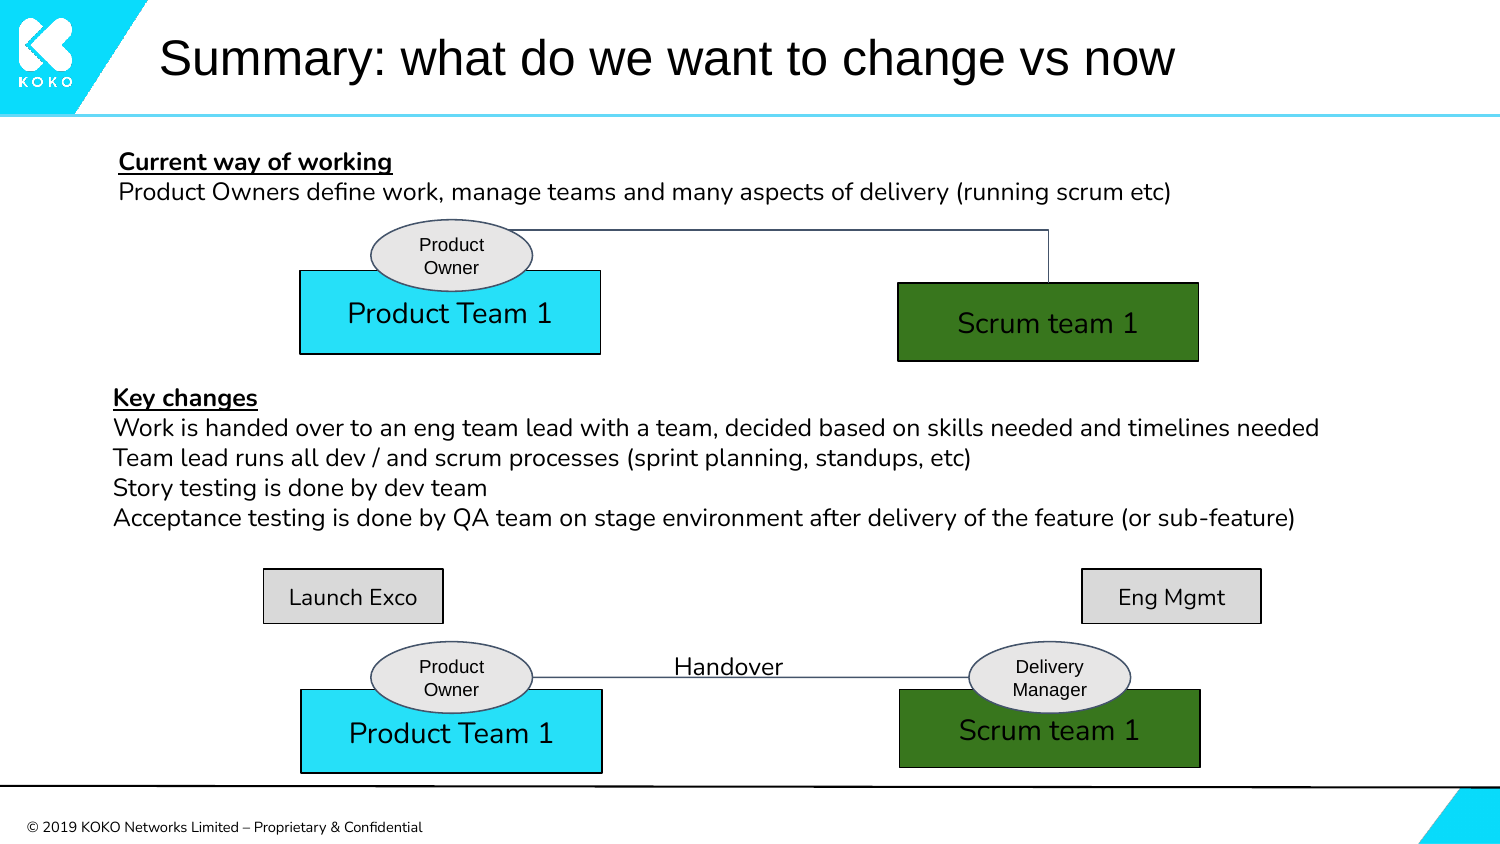

# Summary: what do we want to change vs now
Current way of working
Product Owners define work, manage teams and many aspects of delivery (running scrum etc)
Product Owner
Product Team 1
Scrum team 1
Key changes
Work is handed over to an eng team lead with a team, decided based on skills needed and timelines needed
Team lead runs all dev / and scrum processes (sprint planning, standups, etc)
Story testing is done by dev team
Acceptance testing is done by QA team on stage environment after delivery of the feature (or sub-feature)

Launch Exco
Eng Mgmt
Handover

Product Owner
Delivery Manager
Product Team 1
Scrum team 1